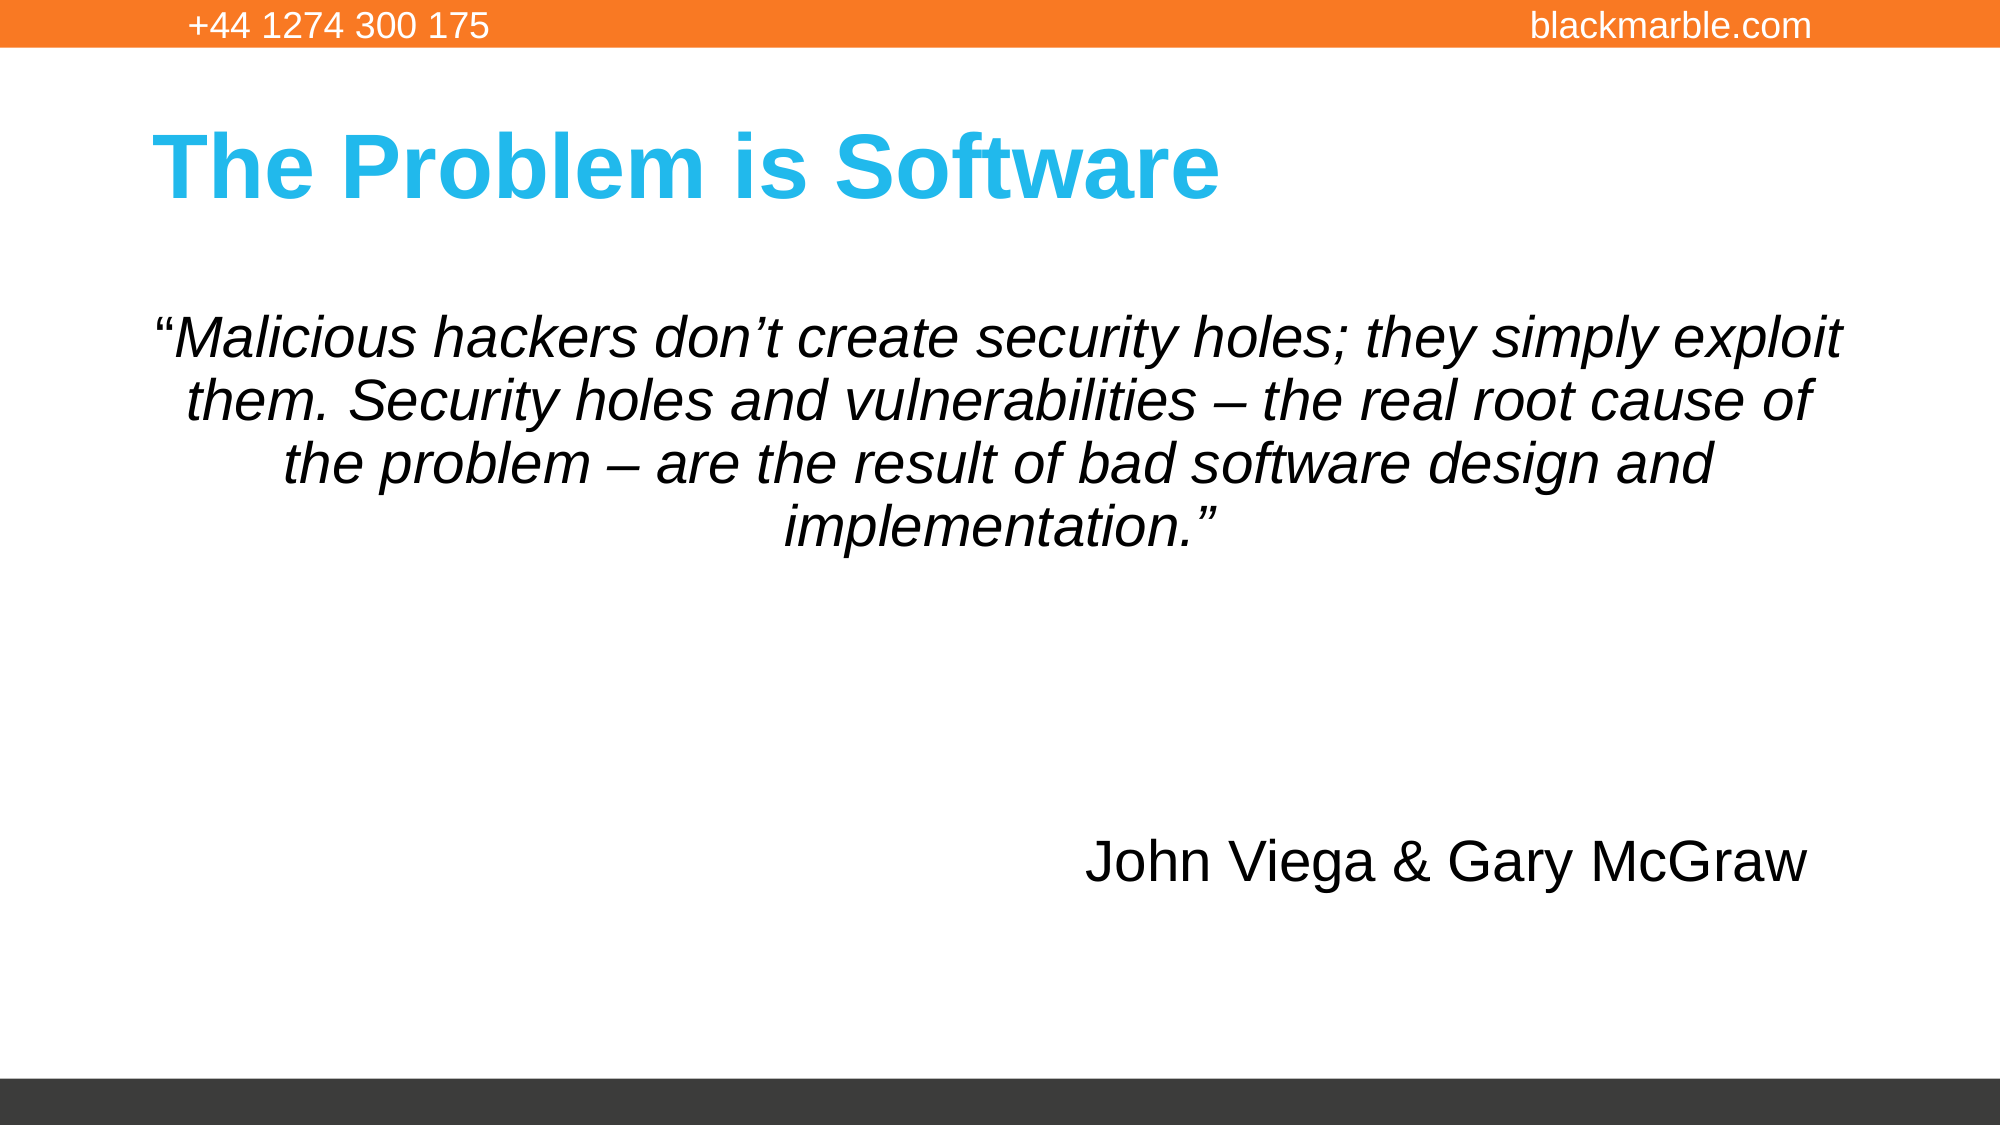

# The Problem is Software
“Malicious hackers don’t create security holes; they simply exploit them. Security holes and vulnerabilities – the real root cause of the problem – are the result of bad software design and implementation.”

                                                       John Viega & Gary McGraw